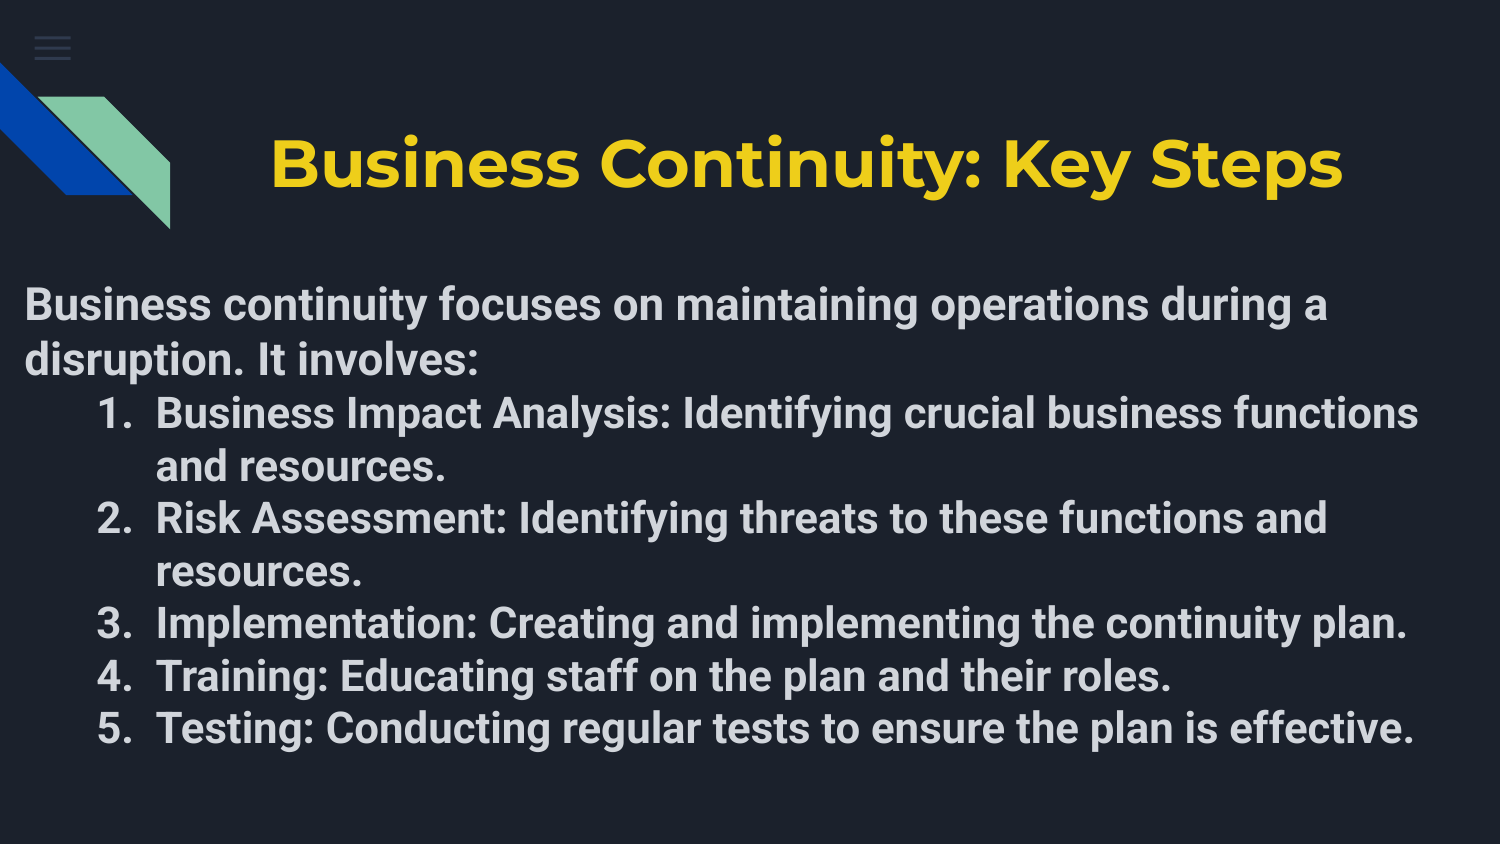

# Business Continuity: Key Steps
Business continuity focuses on maintaining operations during a disruption. It involves:
Business Impact Analysis: Identifying crucial business functions and resources.
Risk Assessment: Identifying threats to these functions and resources.
Implementation: Creating and implementing the continuity plan.
Training: Educating staff on the plan and their roles.
Testing: Conducting regular tests to ensure the plan is effective.